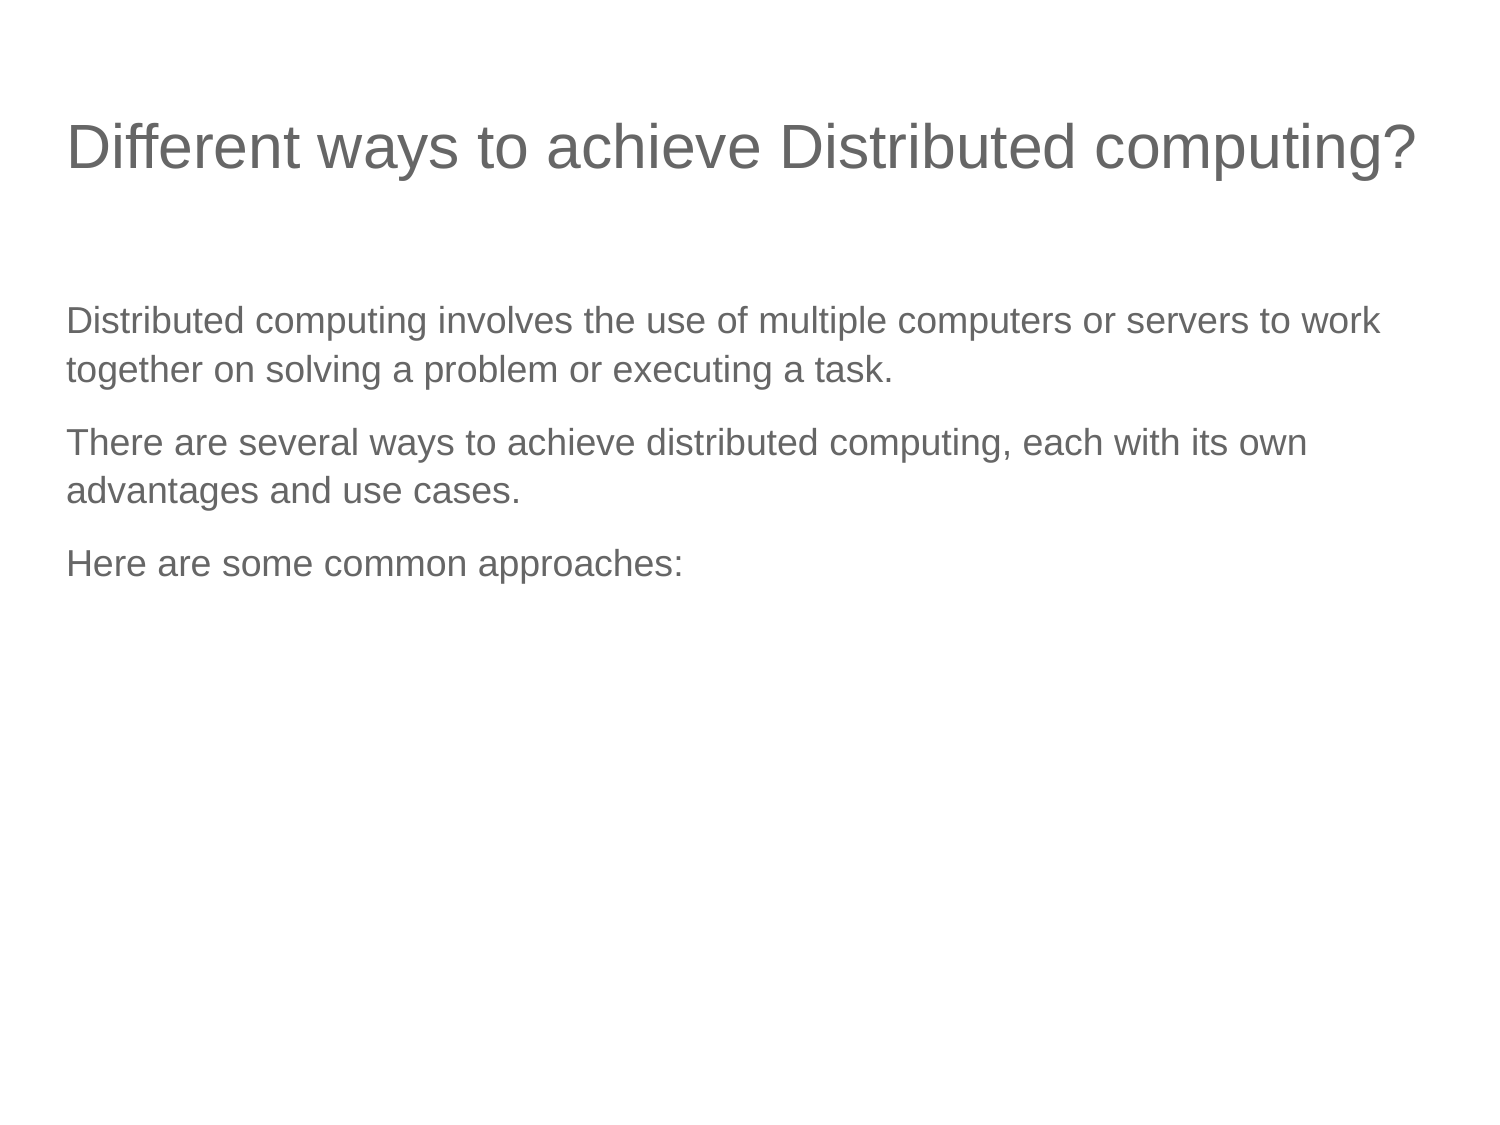

# Different ways to achieve Distributed computing?
Distributed computing involves the use of multiple computers or servers to work together on solving a problem or executing a task.
There are several ways to achieve distributed computing, each with its own advantages and use cases.
Here are some common approaches: